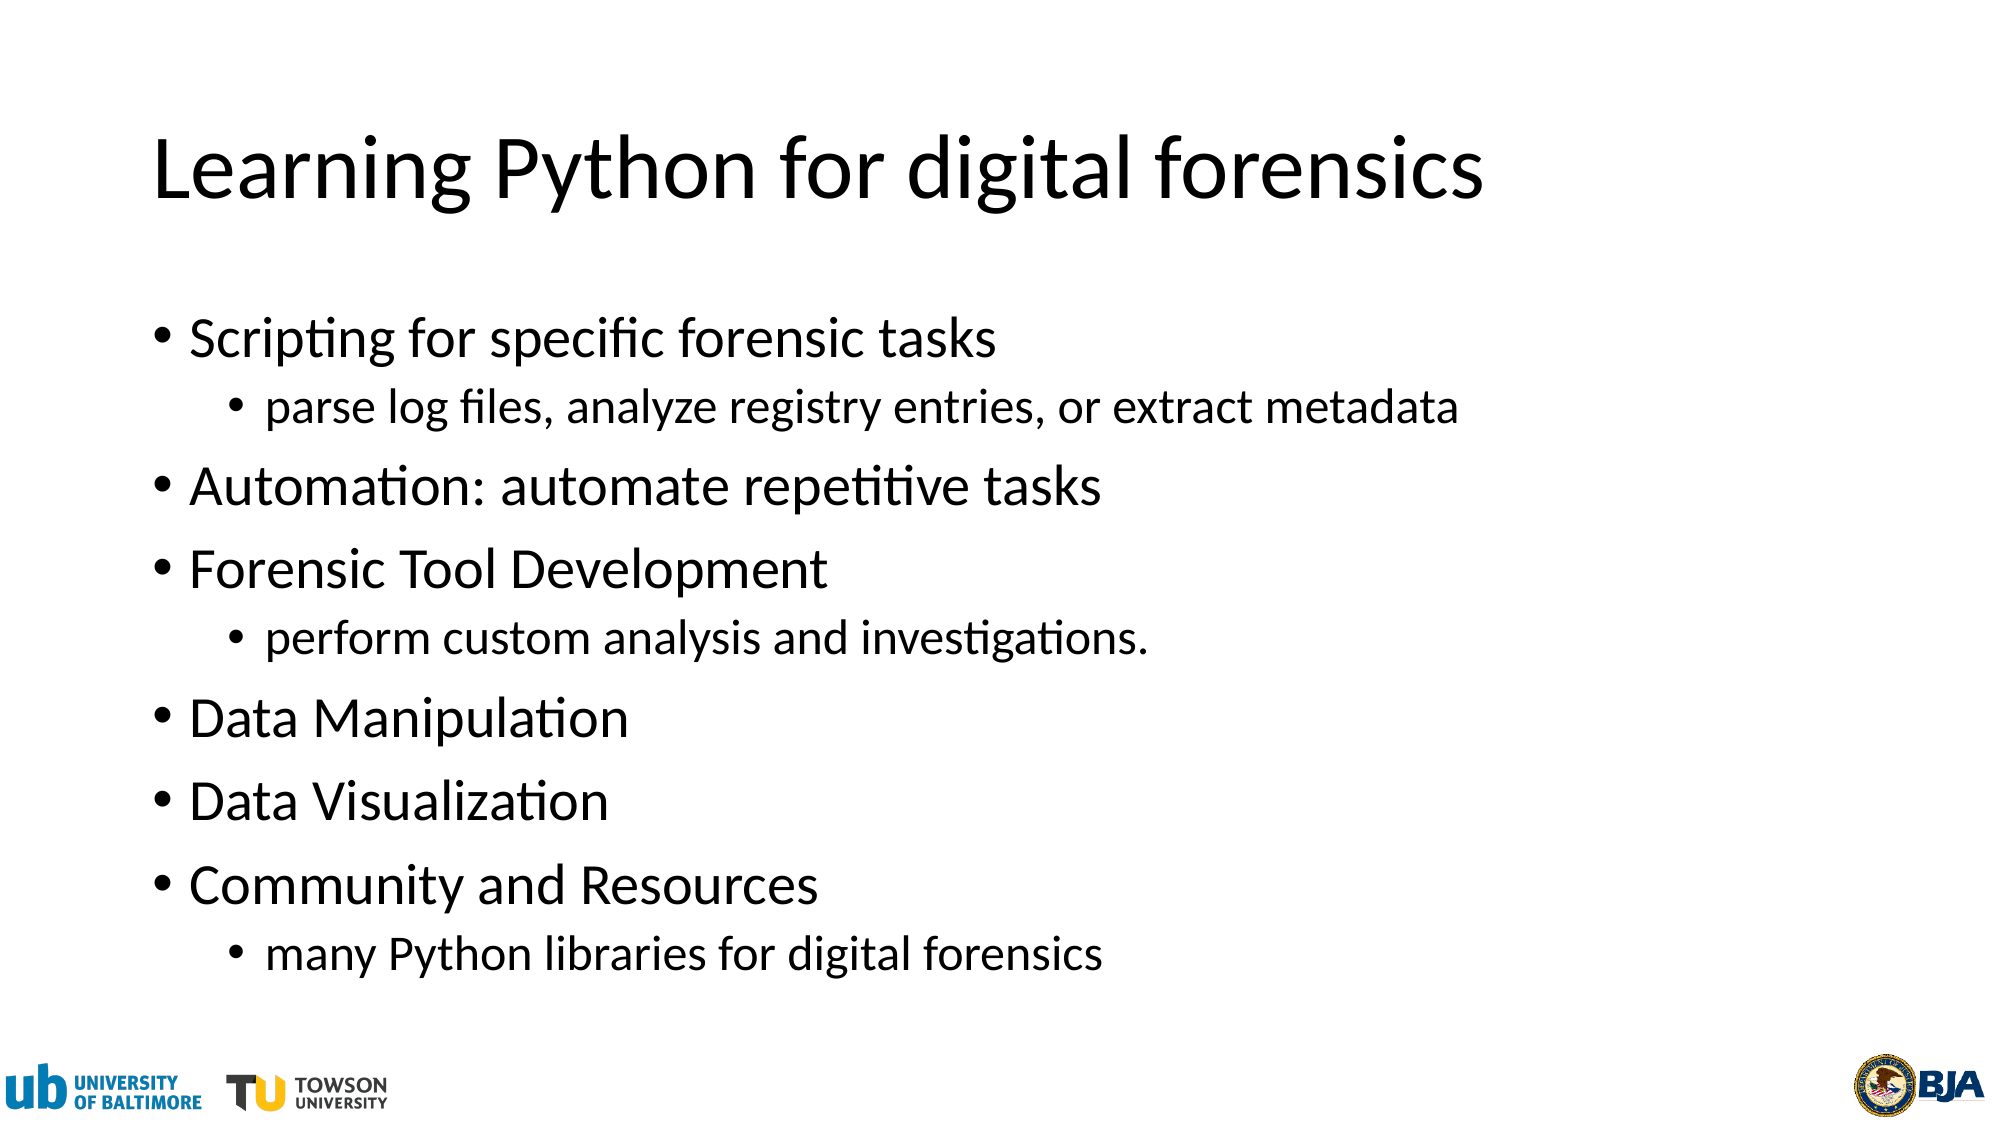

# Learning Python for digital forensics
Scripting for specific forensic tasks
parse log files, analyze registry entries, or extract metadata
Automation: automate repetitive tasks
Forensic Tool Development
perform custom analysis and investigations.
Data Manipulation
Data Visualization
Community and Resources
many Python libraries for digital forensics